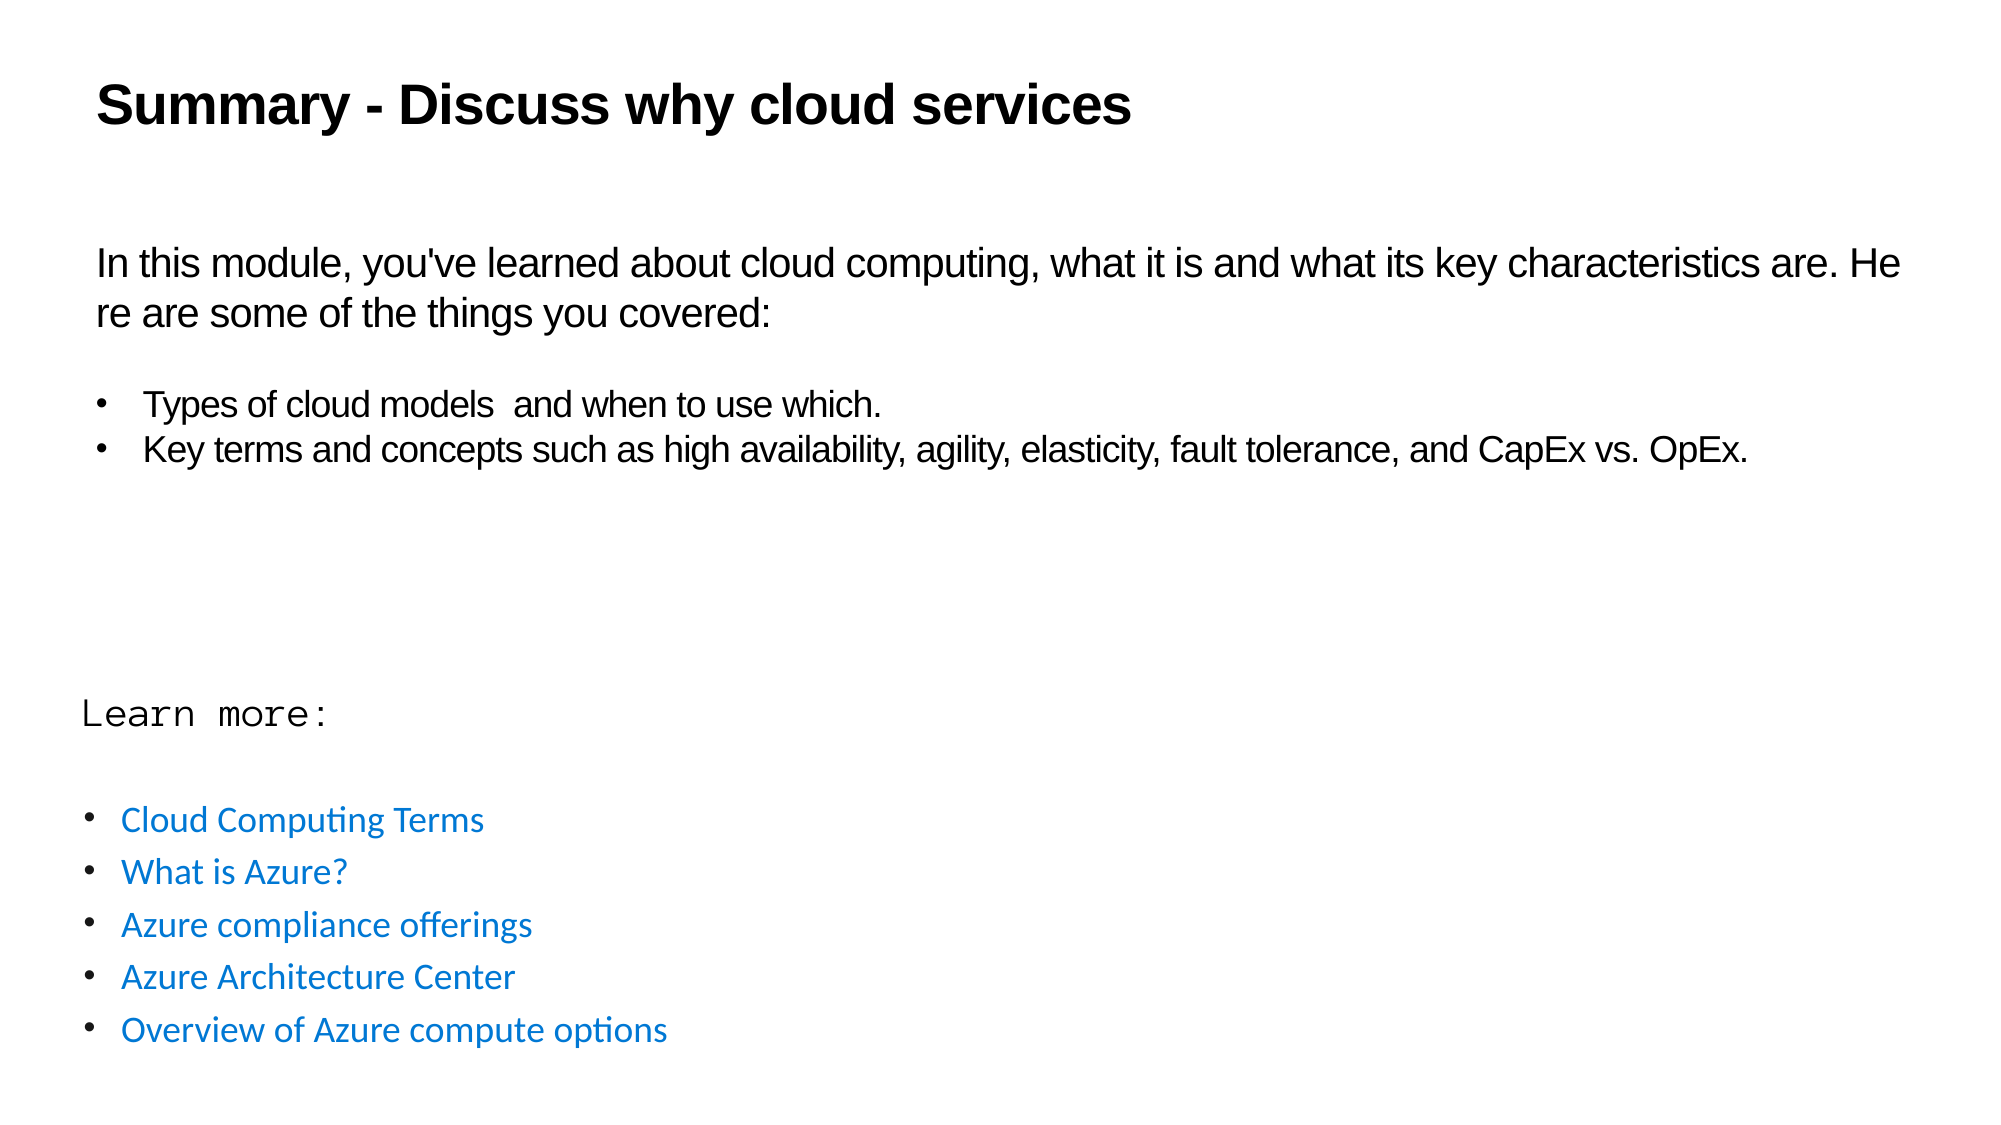

# Summary - Discuss why cloud services
In this module, you've learned about cloud computing, what it is and what its key characteristics are. Here are some of the things you covered:

Types of cloud models  and when to use which.
Key terms and concepts such as high availability, agility, elasticity, fault tolerance, and CapEx vs. OpEx.
Learn more:

Cloud Computing Terms
What is Azure?
Azure compliance offerings
Azure Architecture Center
Overview of Azure compute options